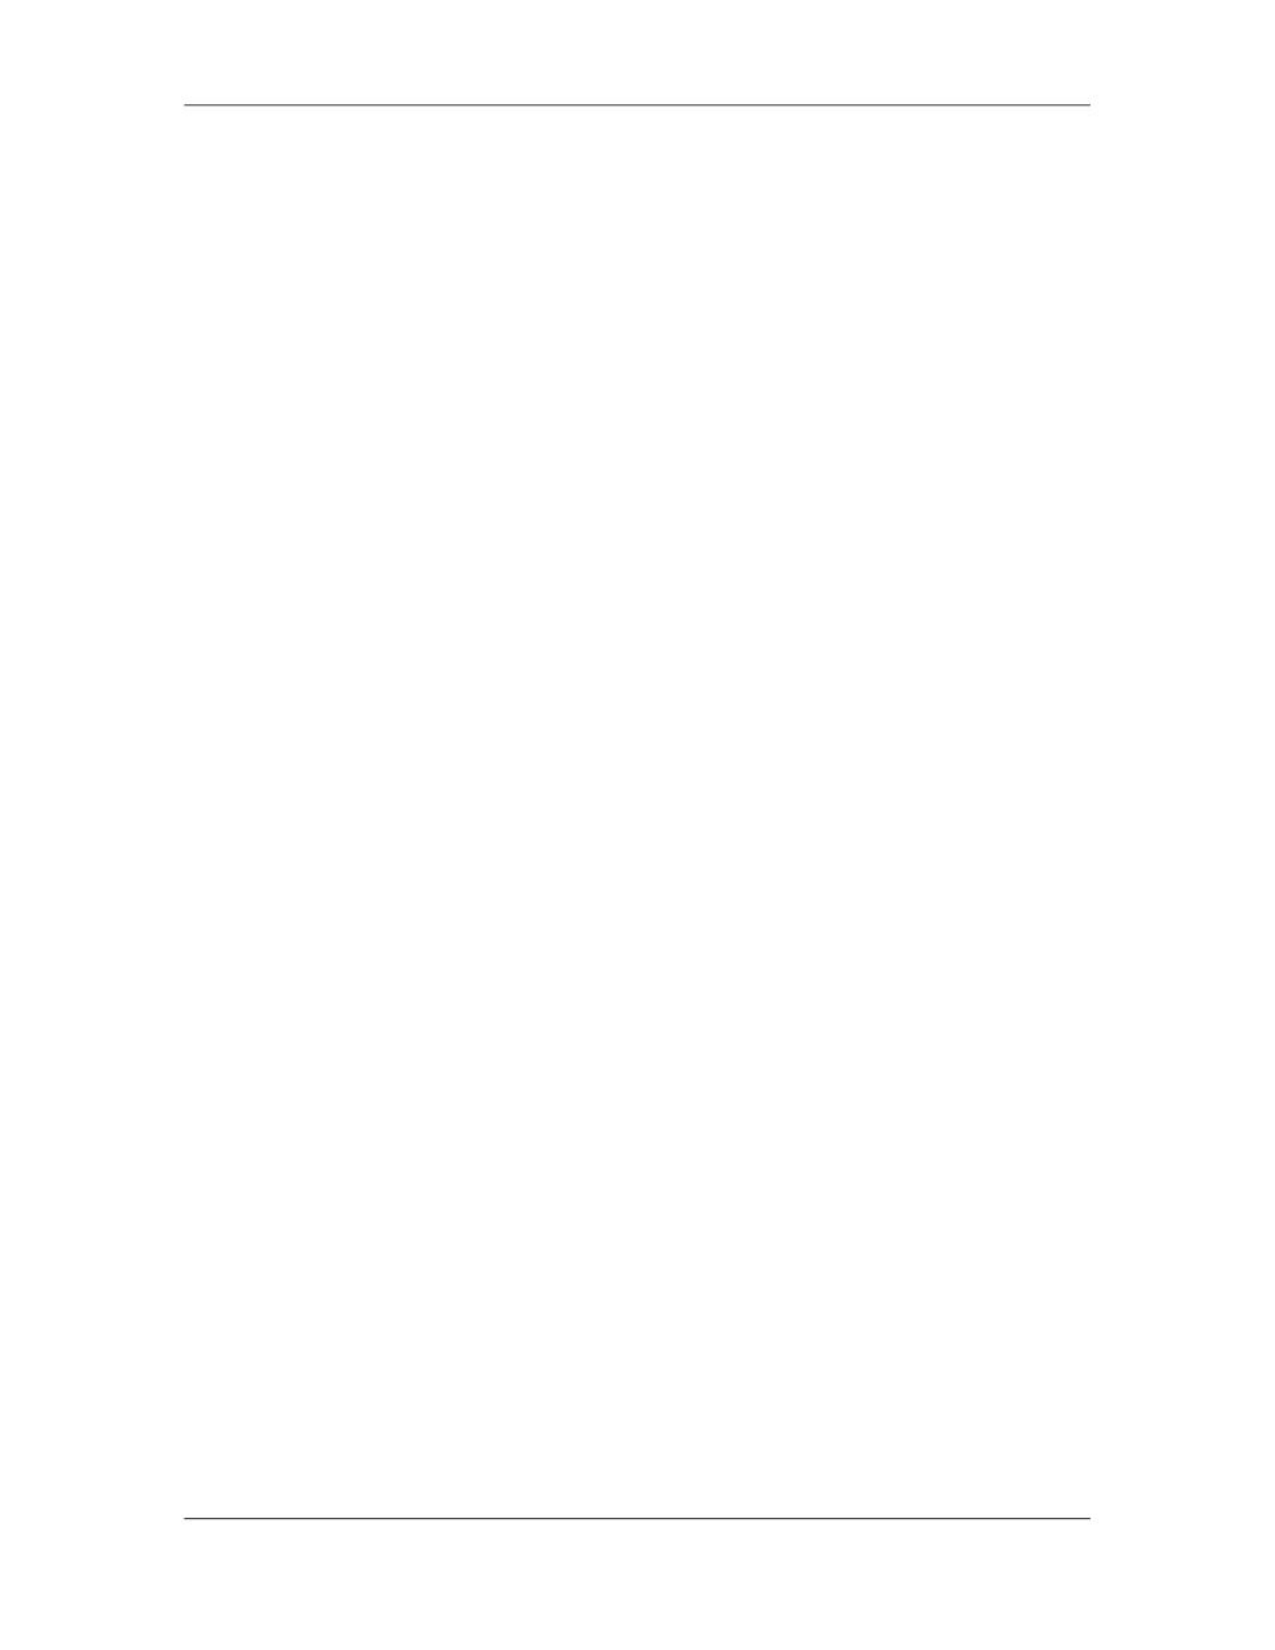

Software Project Management (CS615)

																																																																																																																																																																																																																														LECTURE # 25

																																																																																																																																																																																																																																	4. PLANNING

																																																																											4.7.4										Elements of SDP

																																																																																																									Project Plan is iteratively defined through Concept & Requirements Phase. Initial

																																																																																																									estimates are refined as scope and requirements become clearer. There are two
																																																																																																									phases of project plan:

																																																																																																																								1.							Preliminary

																																																																																																																								2.							Final
																																																																																																									Following are some elements of Software Project Plan:

																																																																																										a)						Scope Planning

																																																																																																									•											Scope planning is the process of progressively elaborating and documenting

																																																																																																																								the project work (project scope) that produces the product of the project.

																																																																																																									•											Project Scope Planning starts with the initial inputs of product description, the
																																																																																																																								project charter, and the initial definition of constraints and assumptions.

																																																																																																									•											Note that the product description incorporates product requirements that

																																																																																																																								reflect agreed-upon customer needs and the product design that meets the

																																																																																																																								product requirements.

																																																																																																									•											The outputs of scope planning are the scope statement and scope management

																																																																																																																								plan, with the supporting detail.

																																																																																																									•											The scope statement forms the basis for an agreement between the project and
																																																																																																																								the project customer by identifying both the project objectives and the project

																																																																																																																								deliverables.

																																																																																																									•											Project teams develop multiple scope statements that are appropriate for the
																																																																																																																								level of project work decomposition.

																																																																																										b)						Objectives – Business Requirements

																																																																																																									– 						Could be “Mission Statement”
																																																																																																									– 						Defines Business objectives for project
																																																																																																									– 						Includes Business Case (NPV Model) & Detailed Description of assumptions.

																																																																																										c)							Technical Approach

																																																																																						                                                                                                                                 157

																																																																																																																																																																																						© Copyright Virtual University of Pakistan